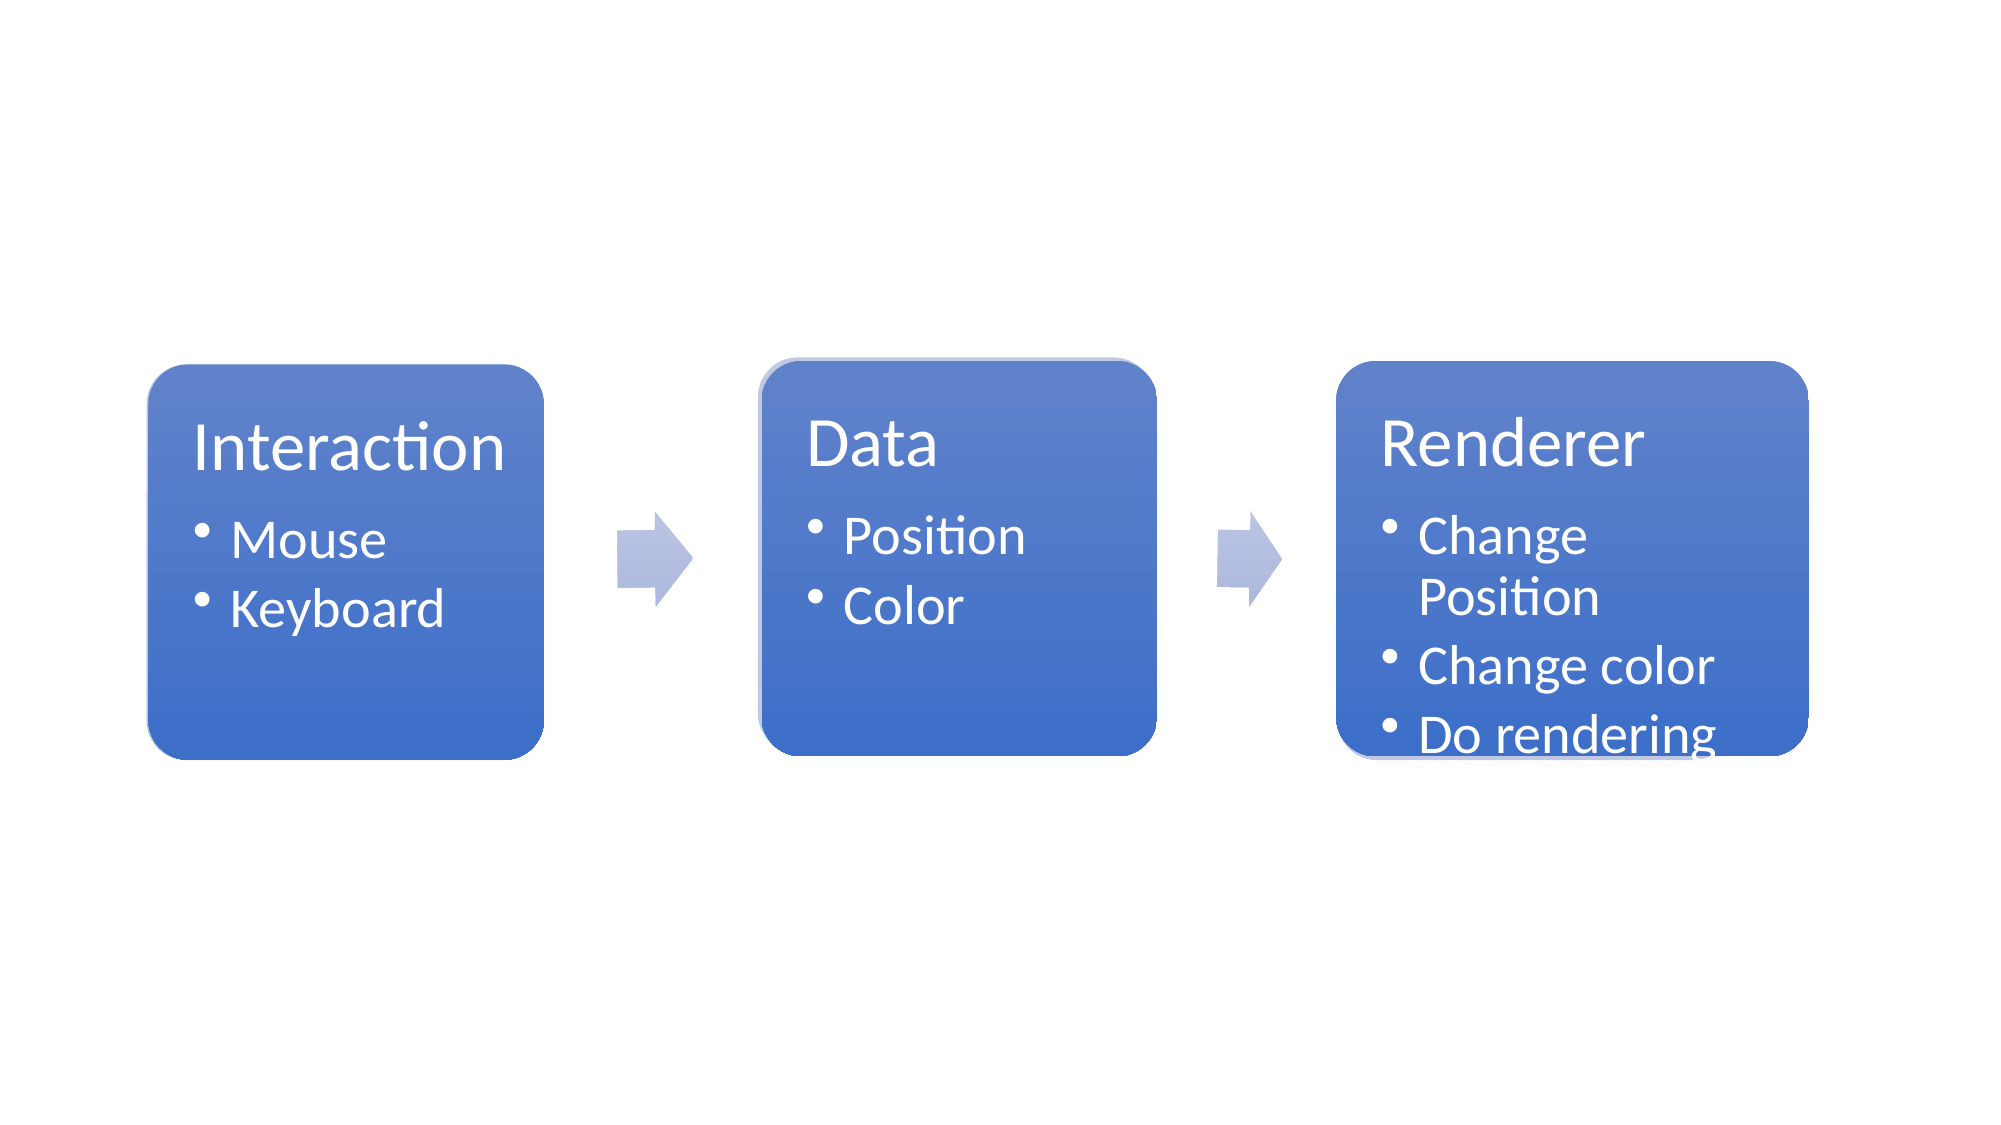

Interaction
Mouse
Keyboard

Data
Position
Color

Renderer
Change Position
Change color
Do rendering